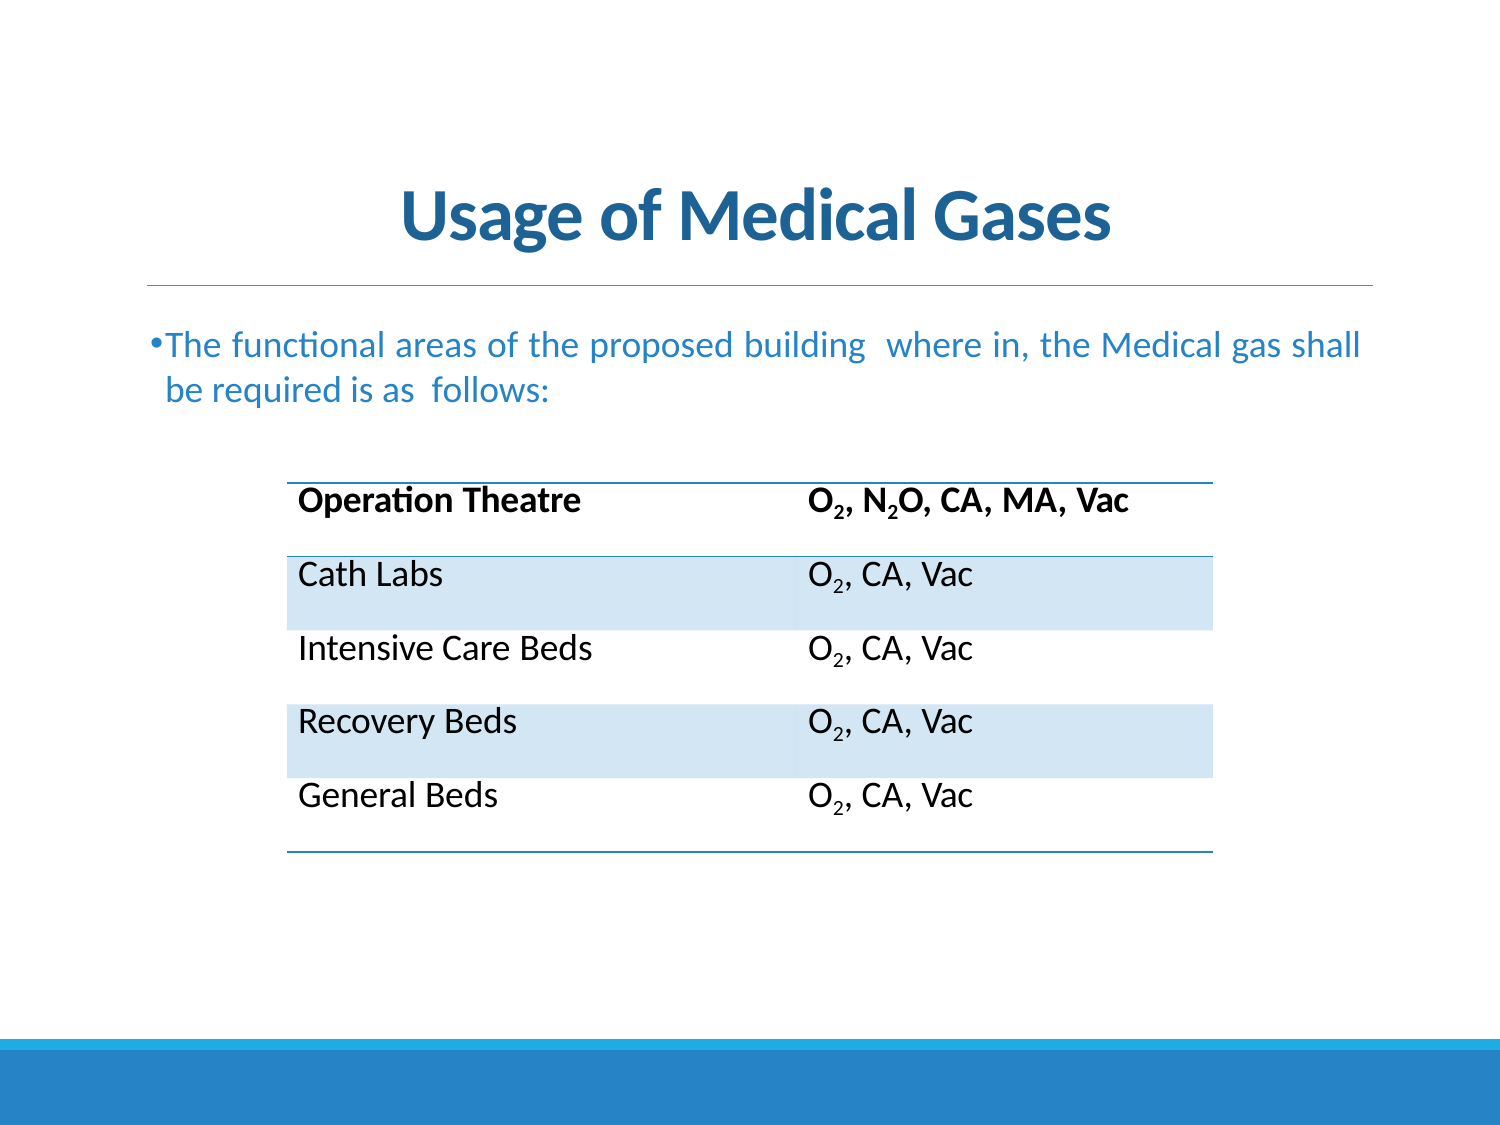

# Usage of Medical Gases
The functional areas of the proposed building  where in, the Medical gas shall be required is as  follows:
| Operation Theatre | O2, N2O, CA, MA, Vac |
| --- | --- |
| Cath Labs | O2, CA, Vac |
| Intensive Care Beds | O2, CA, Vac |
| Recovery Beds | O2, CA, Vac |
| General Beds | O2, CA, Vac |